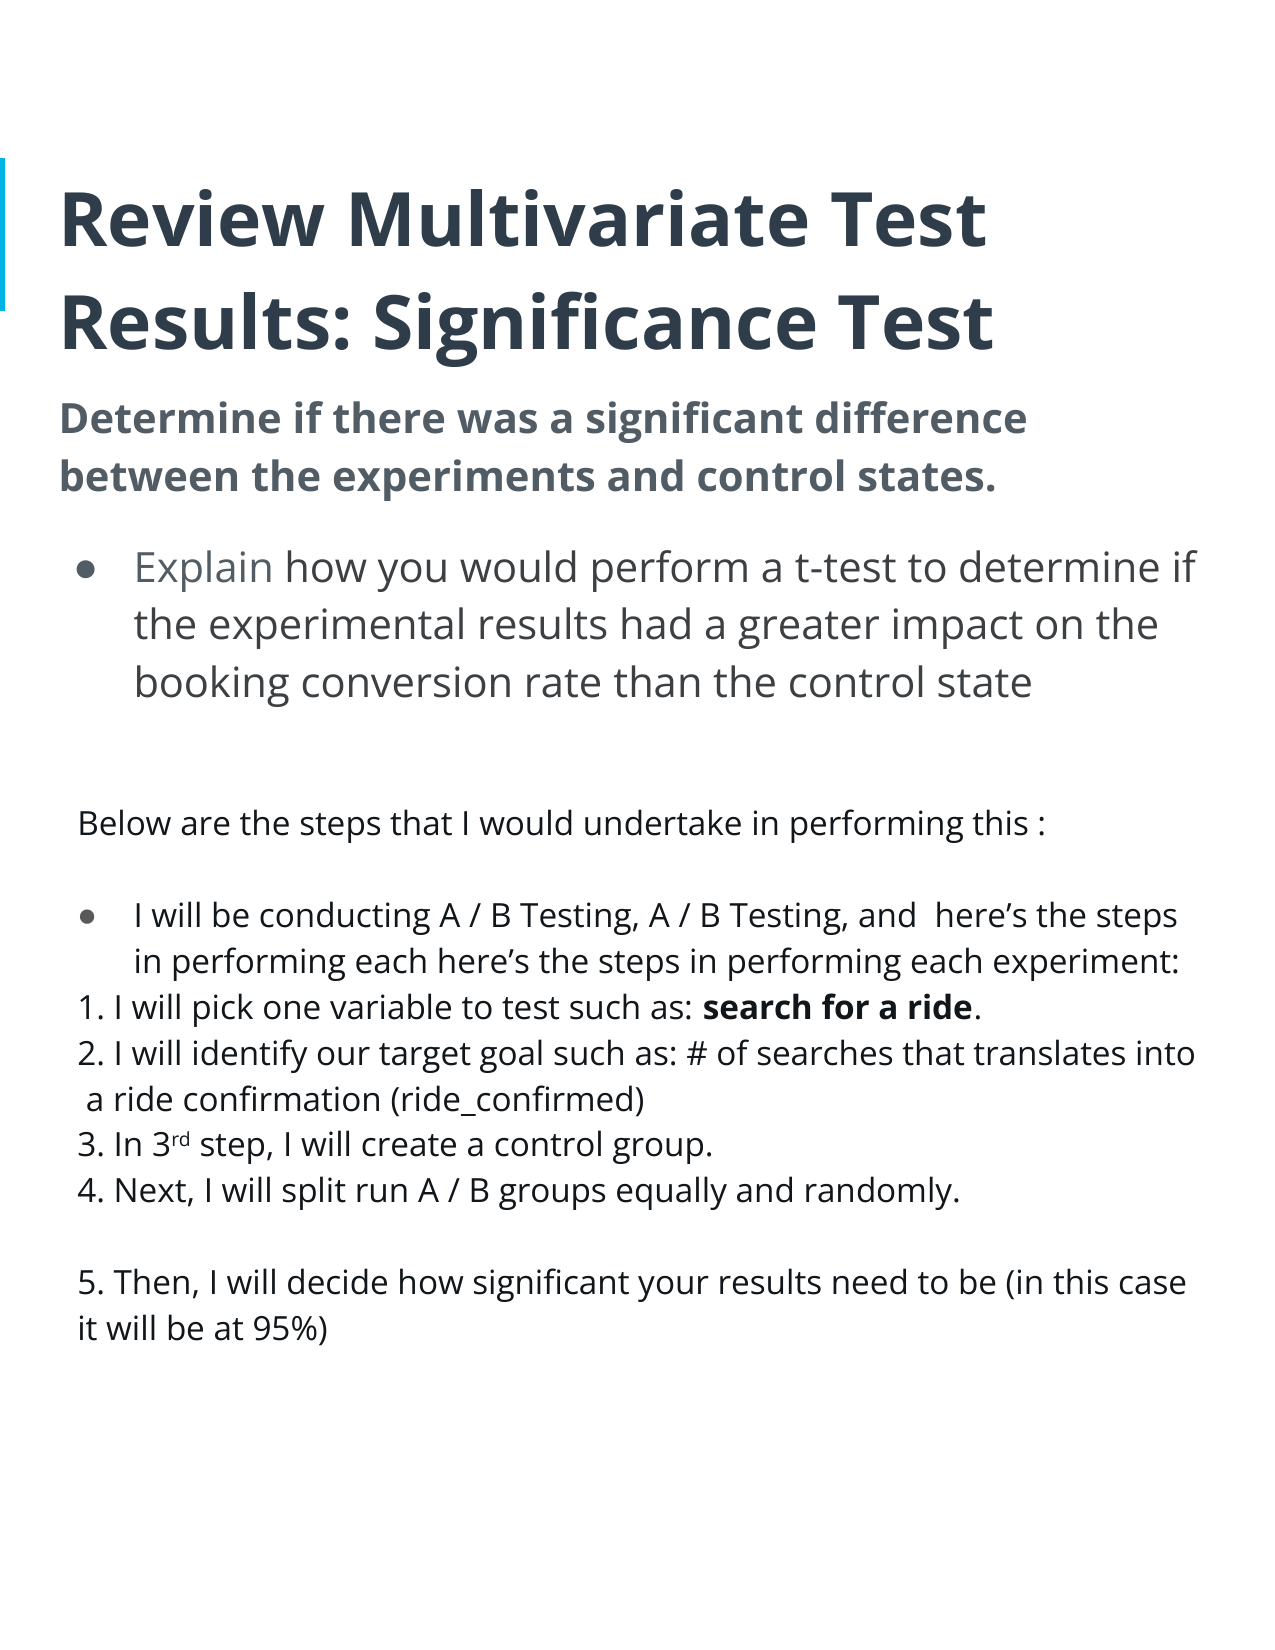

# Review Multivariate Test Results: Significance Test
Determine if there was a significant difference between the experiments and control states.
Explain how you would perform a t-test to determine if the experimental results had a greater impact on the booking conversion rate than the control state

Below are the steps that I would undertake in performing this :

I will be conducting A / B Testing, A / B Testing, and  here’s the steps in performing each here’s the steps in performing each experiment:
1. I will pick one variable to test such as: search for a ride.
2. I will identify our target goal such as: # of searches that translates into    a ride confirmation (ride_confirmed)
3. In 3rd step, I will create a control group.
4. Next, I will split run A / B groups equally and randomly.

5. Then, I will decide how significant your results need to be (in this case it will be at 95%)